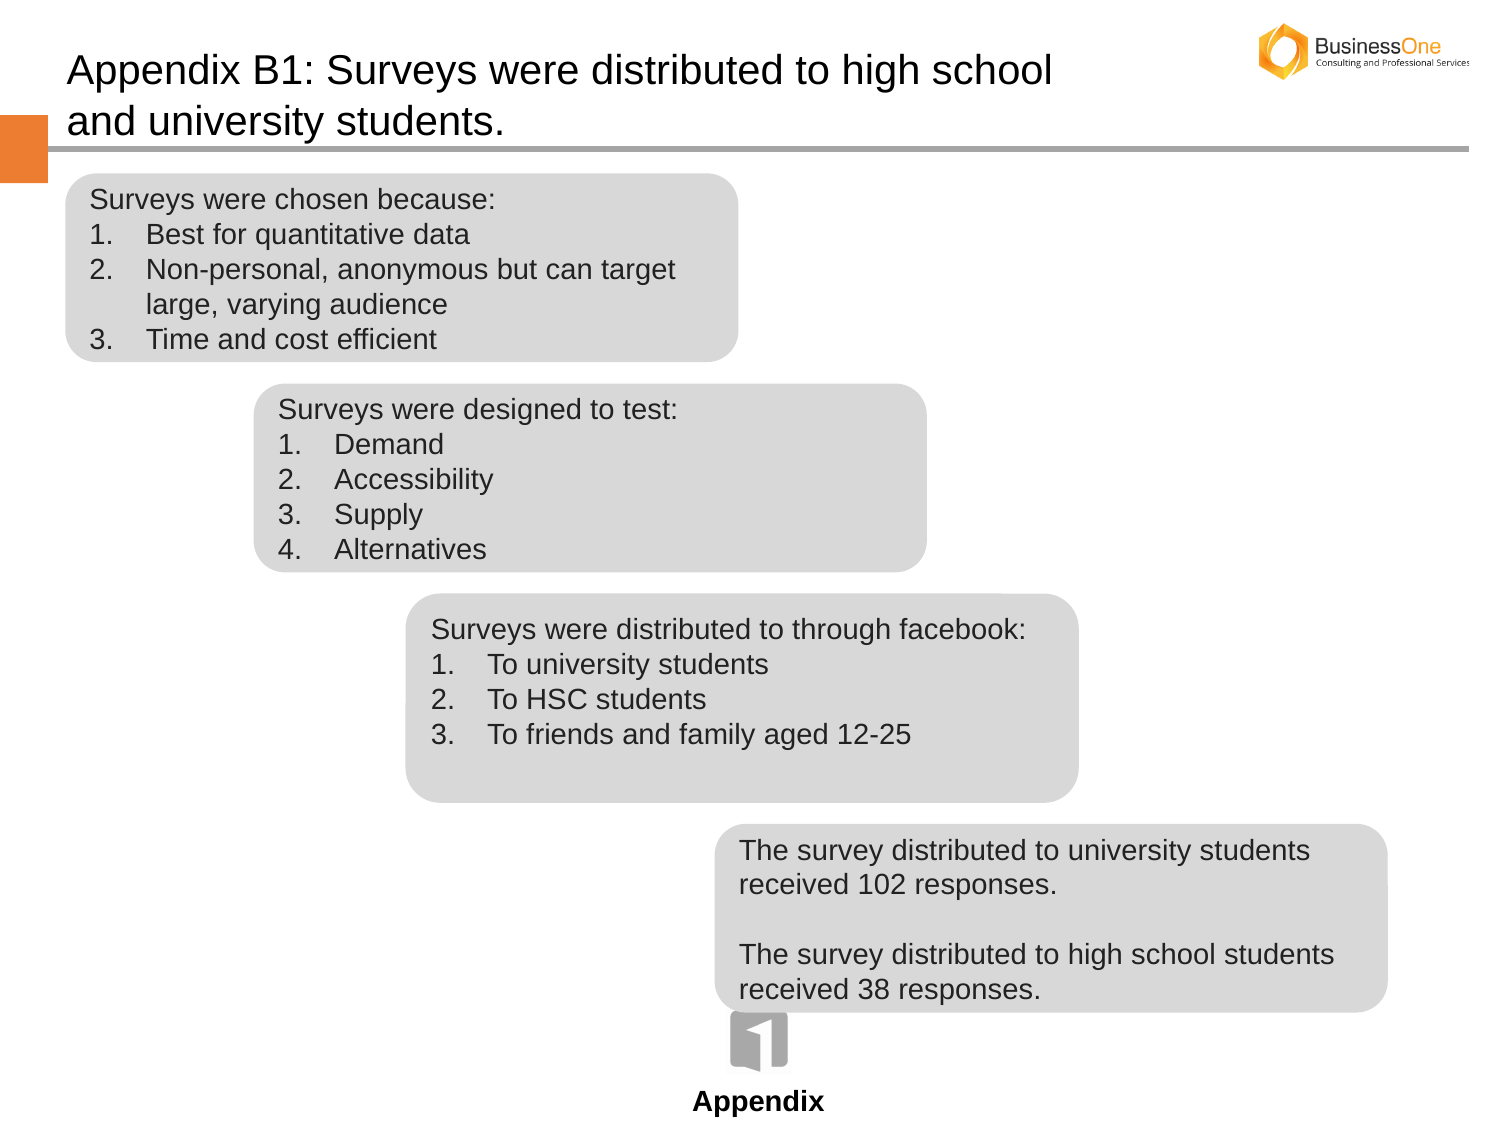

Appendix B1: Surveys were distributed to high school and university students.
Surveys were chosen because:
Best for quantitative data
Non-personal, anonymous but can target large, varying audience
Time and cost efficient
Surveys were designed to test:
Demand
Accessibility
Supply
Alternatives
Surveys were distributed to through facebook:
To university students
To HSC students
To friends and family aged 12-25

The survey distributed to university students received 102 responses.

The survey distributed to high school students received 38 responses.